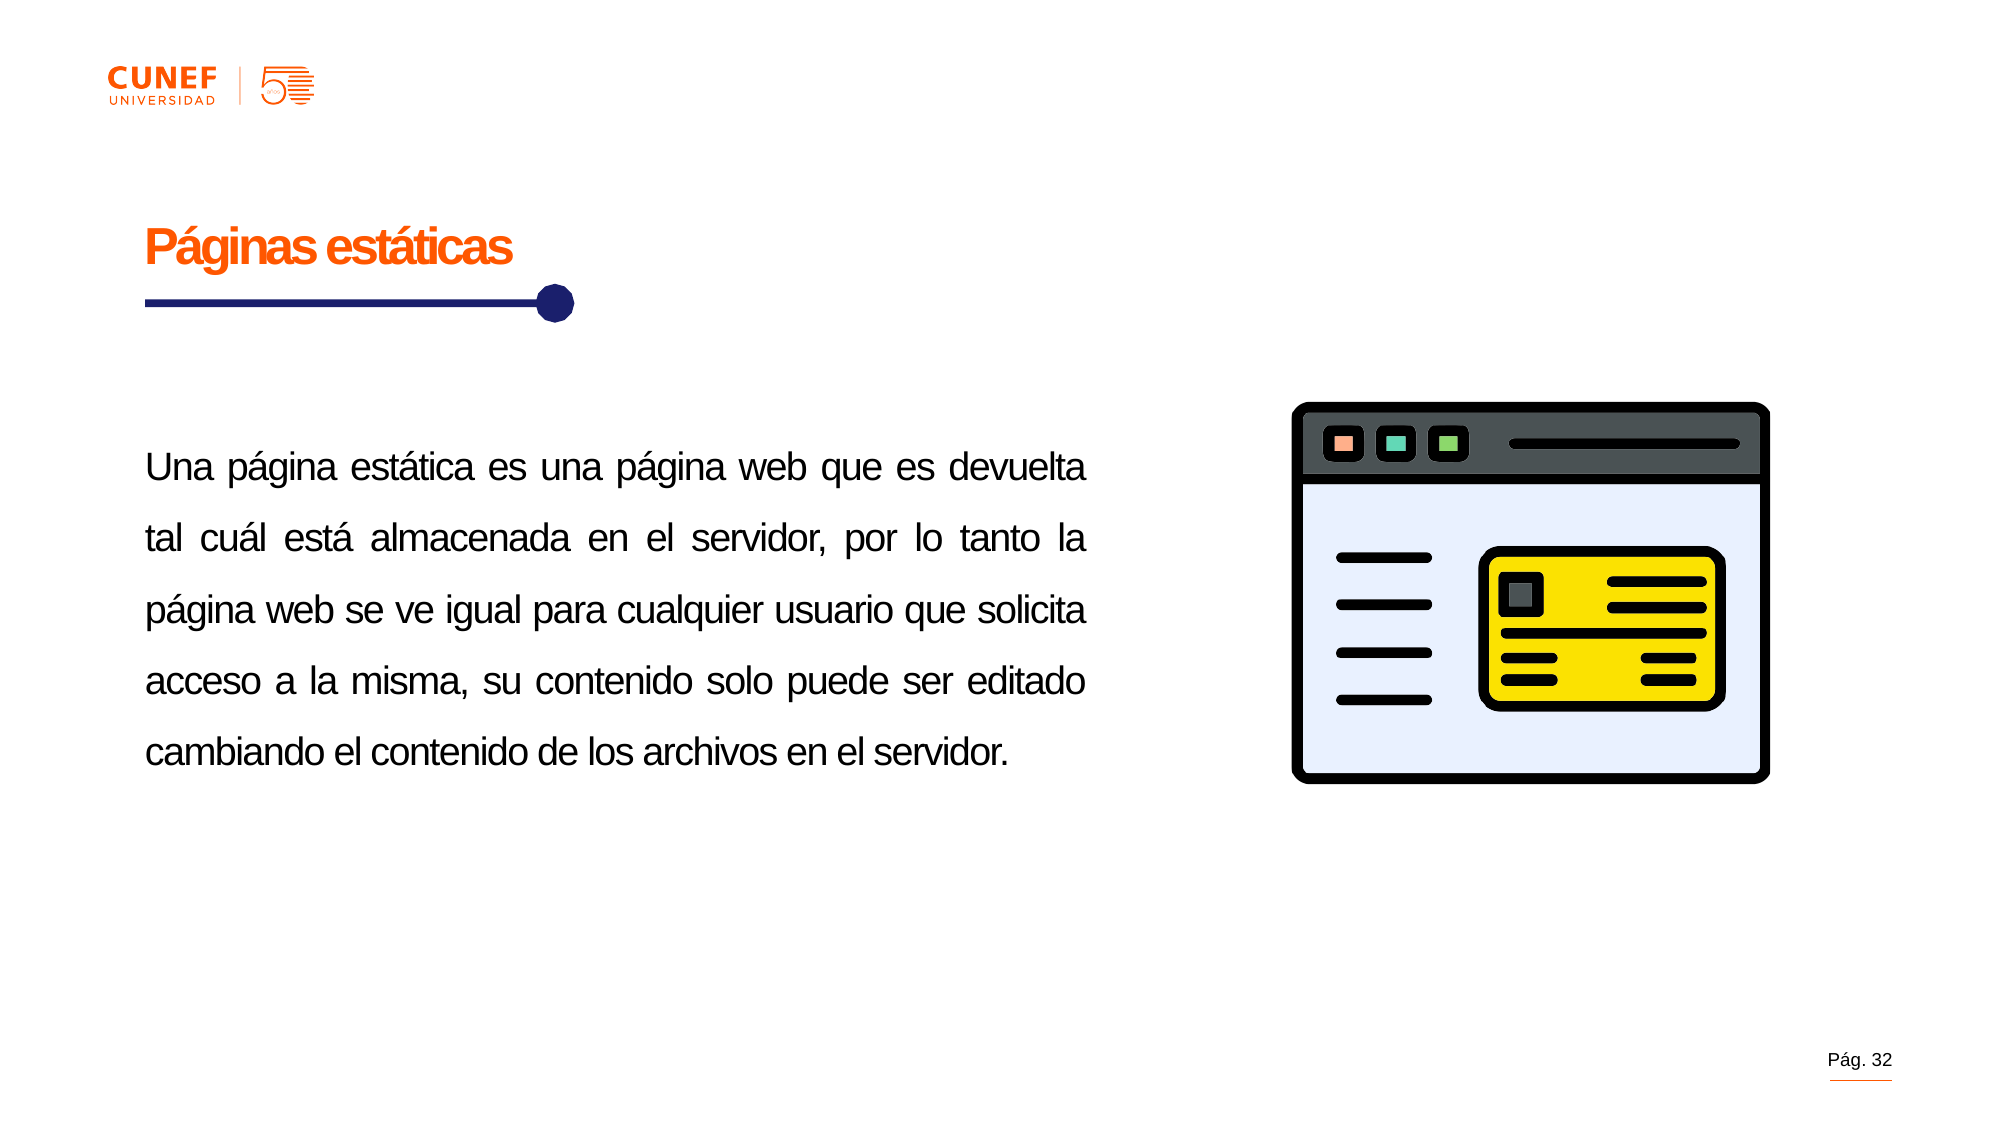

Páginas estáticas

Una página estática es una página web que es devuelta tal cuál está almacenada en el servidor, por lo tanto la página web se ve igual para cualquier usuario que solicita acceso a la misma, su contenido solo puede ser editado cambiando el contenido de los archivos en el servidor.